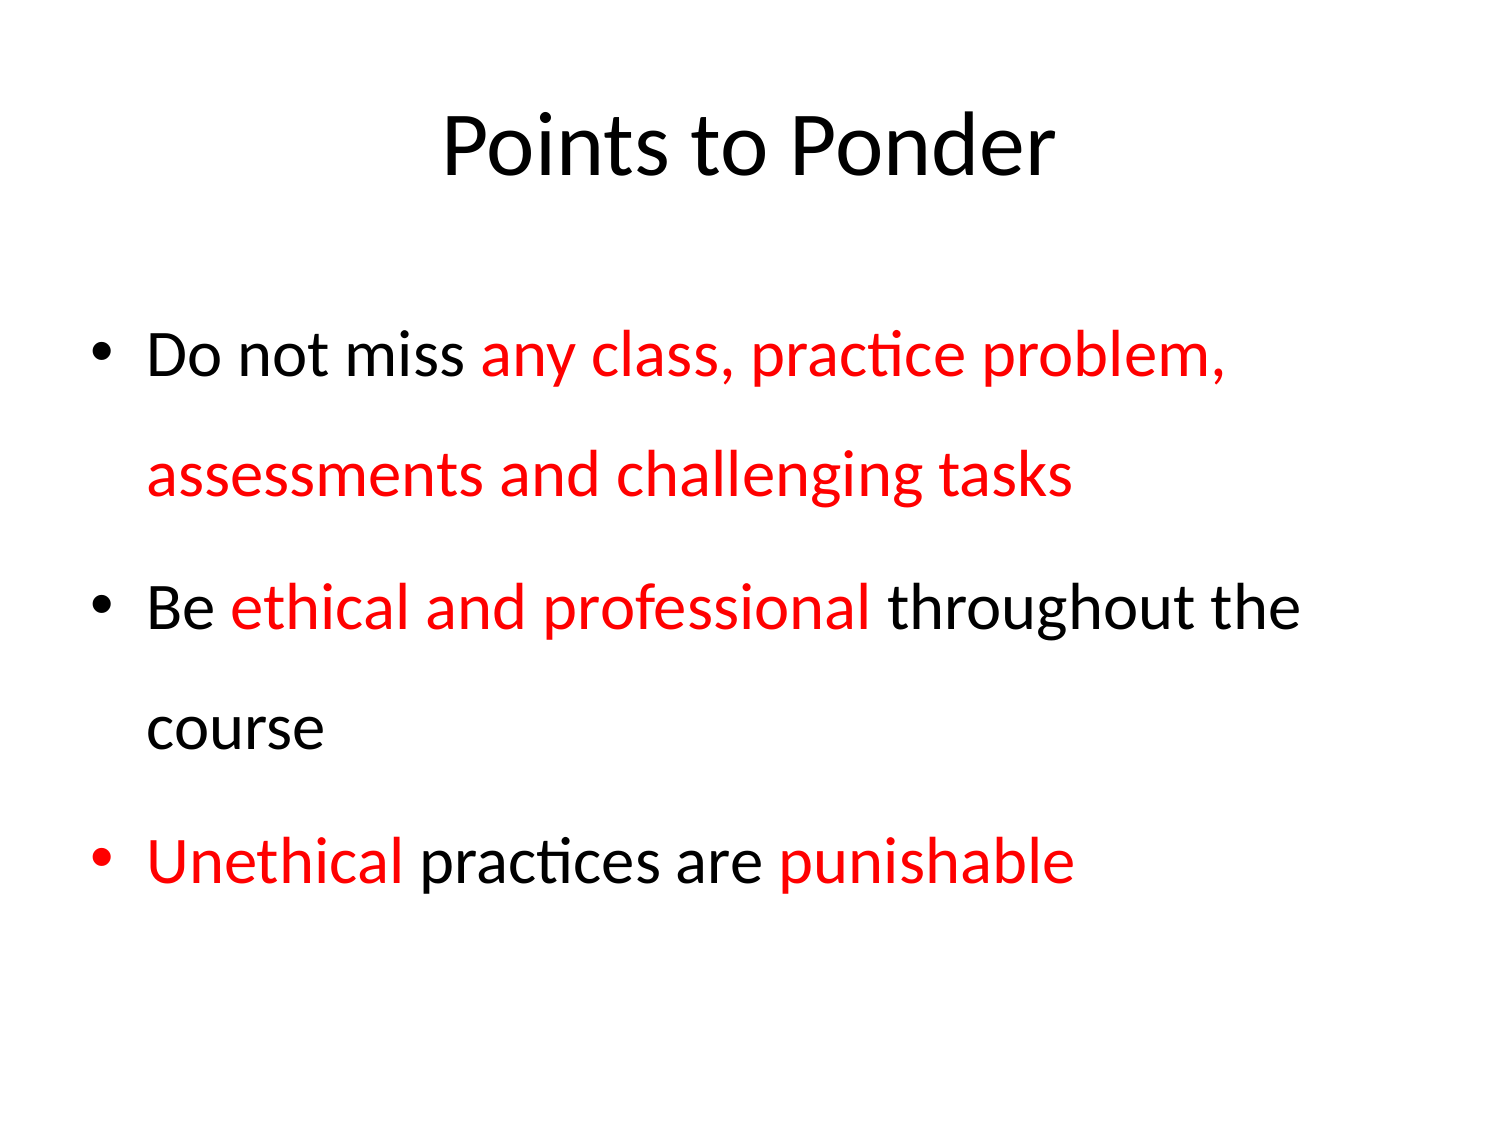

# Points to Ponder
Do not miss any class, practice problem, assessments and challenging tasks
Be ethical and professional throughout the course
Unethical practices are punishable